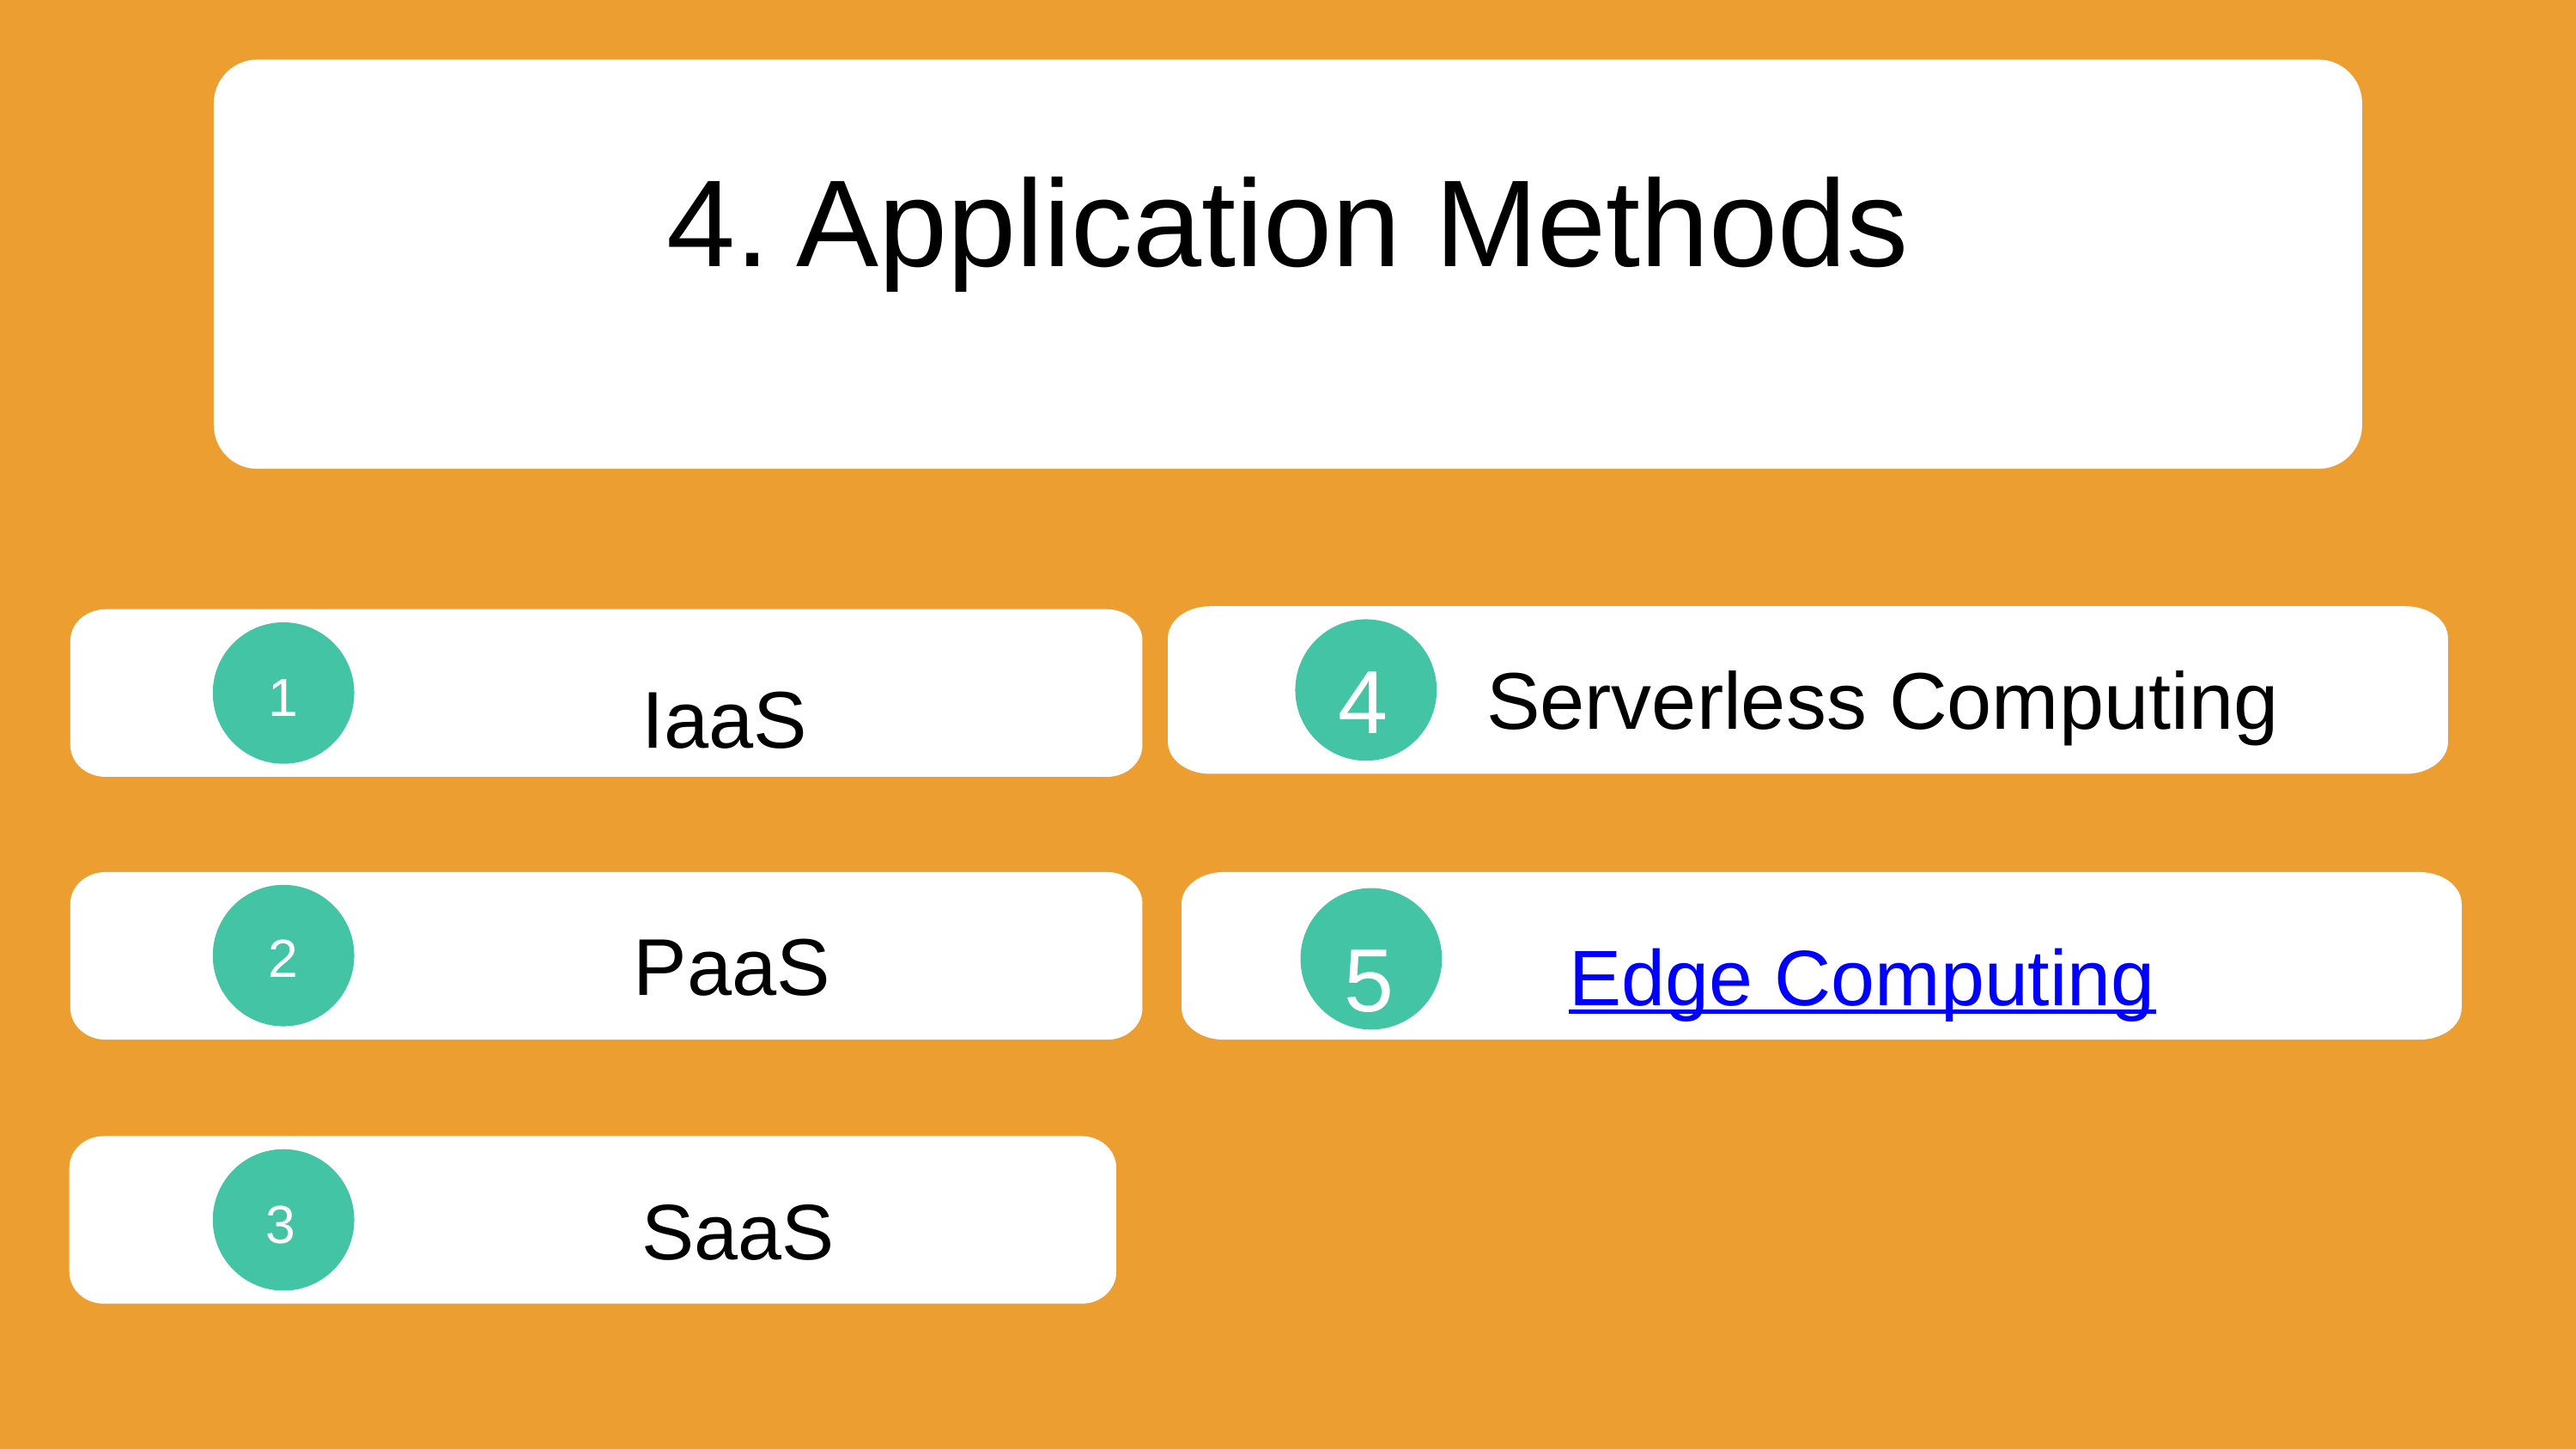

4. Application Methods

4
Serverless Computing
1
1
IaaS

PaaS
5
2
Edge Computing

SaaS
3